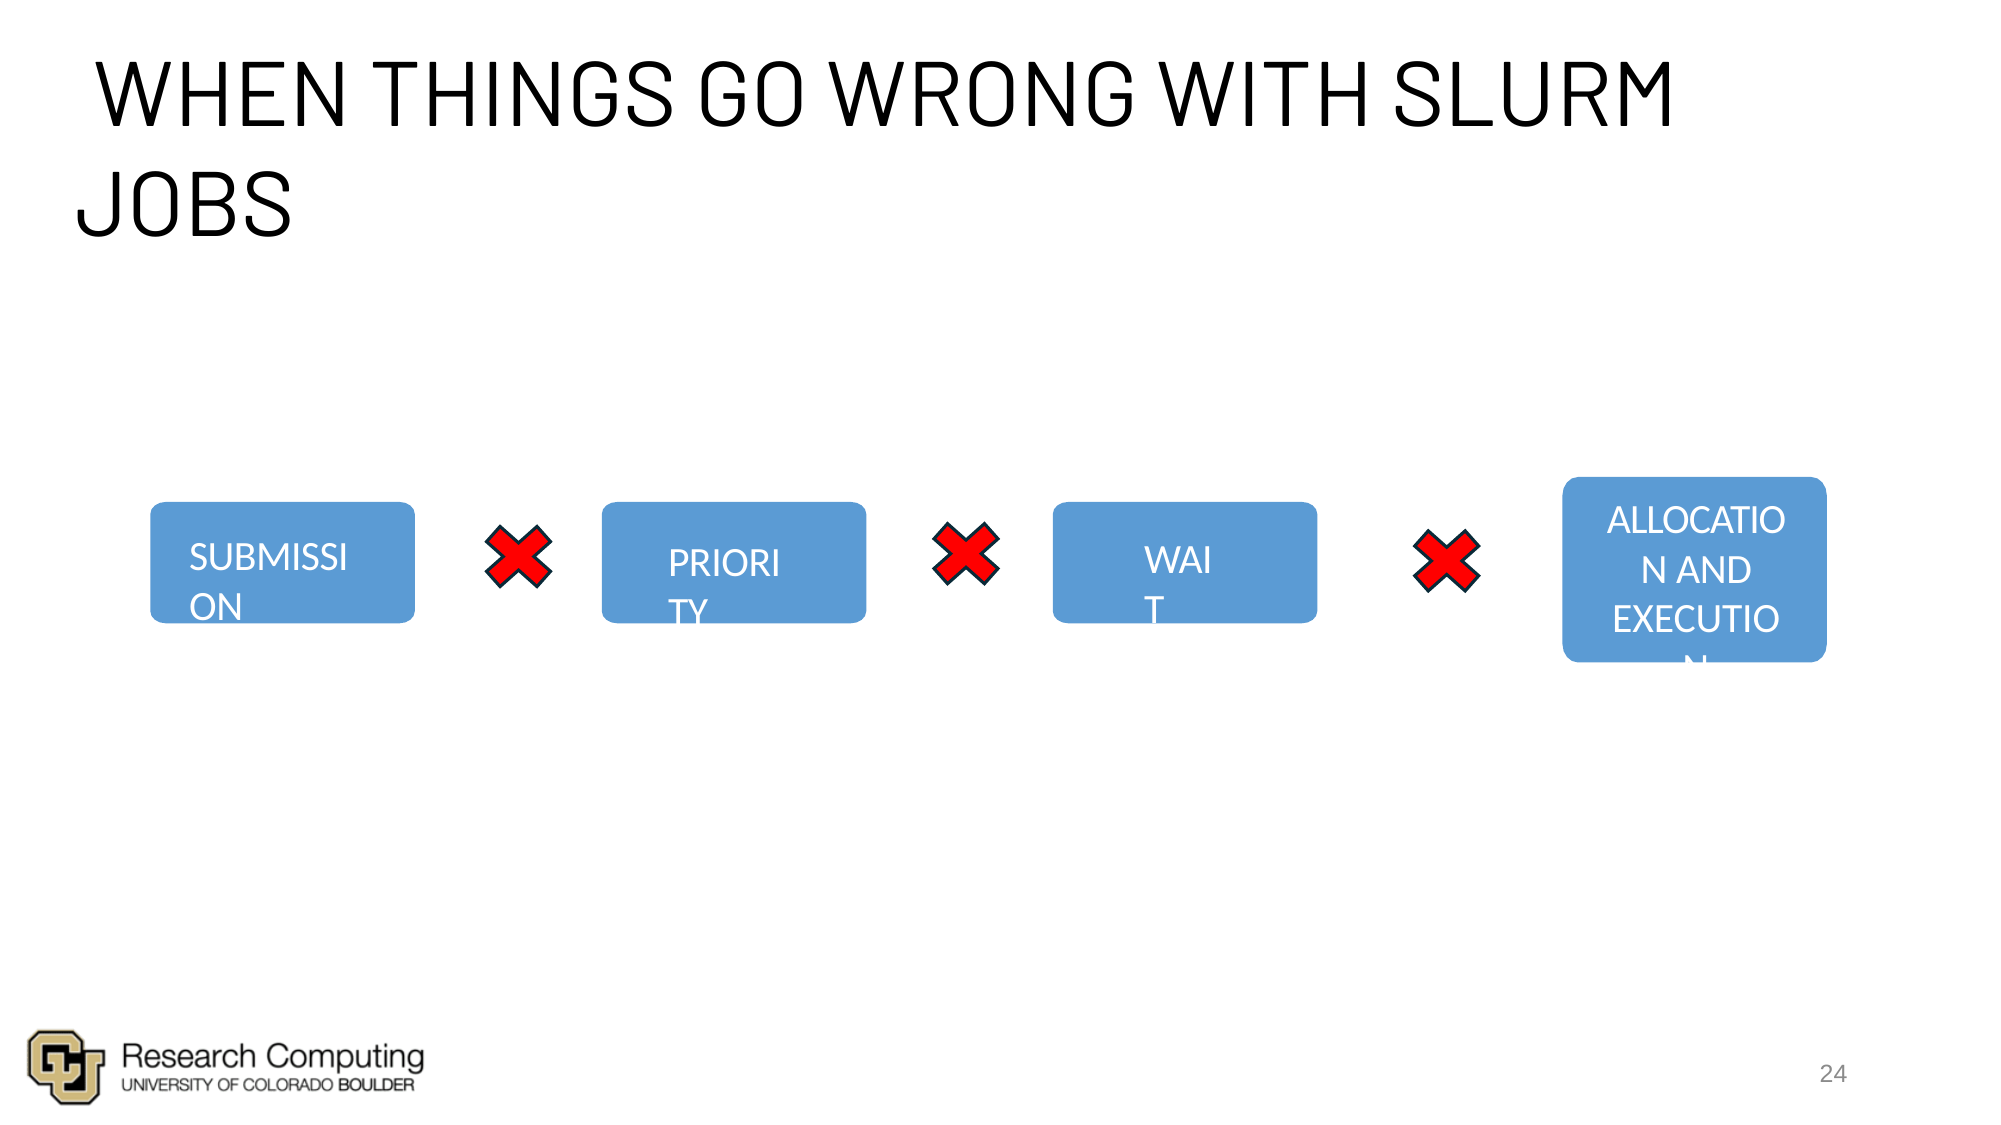

When Things Go Wrong With Slurm Jobs

Allocation and Execution

Submission
Wait
Priority
24